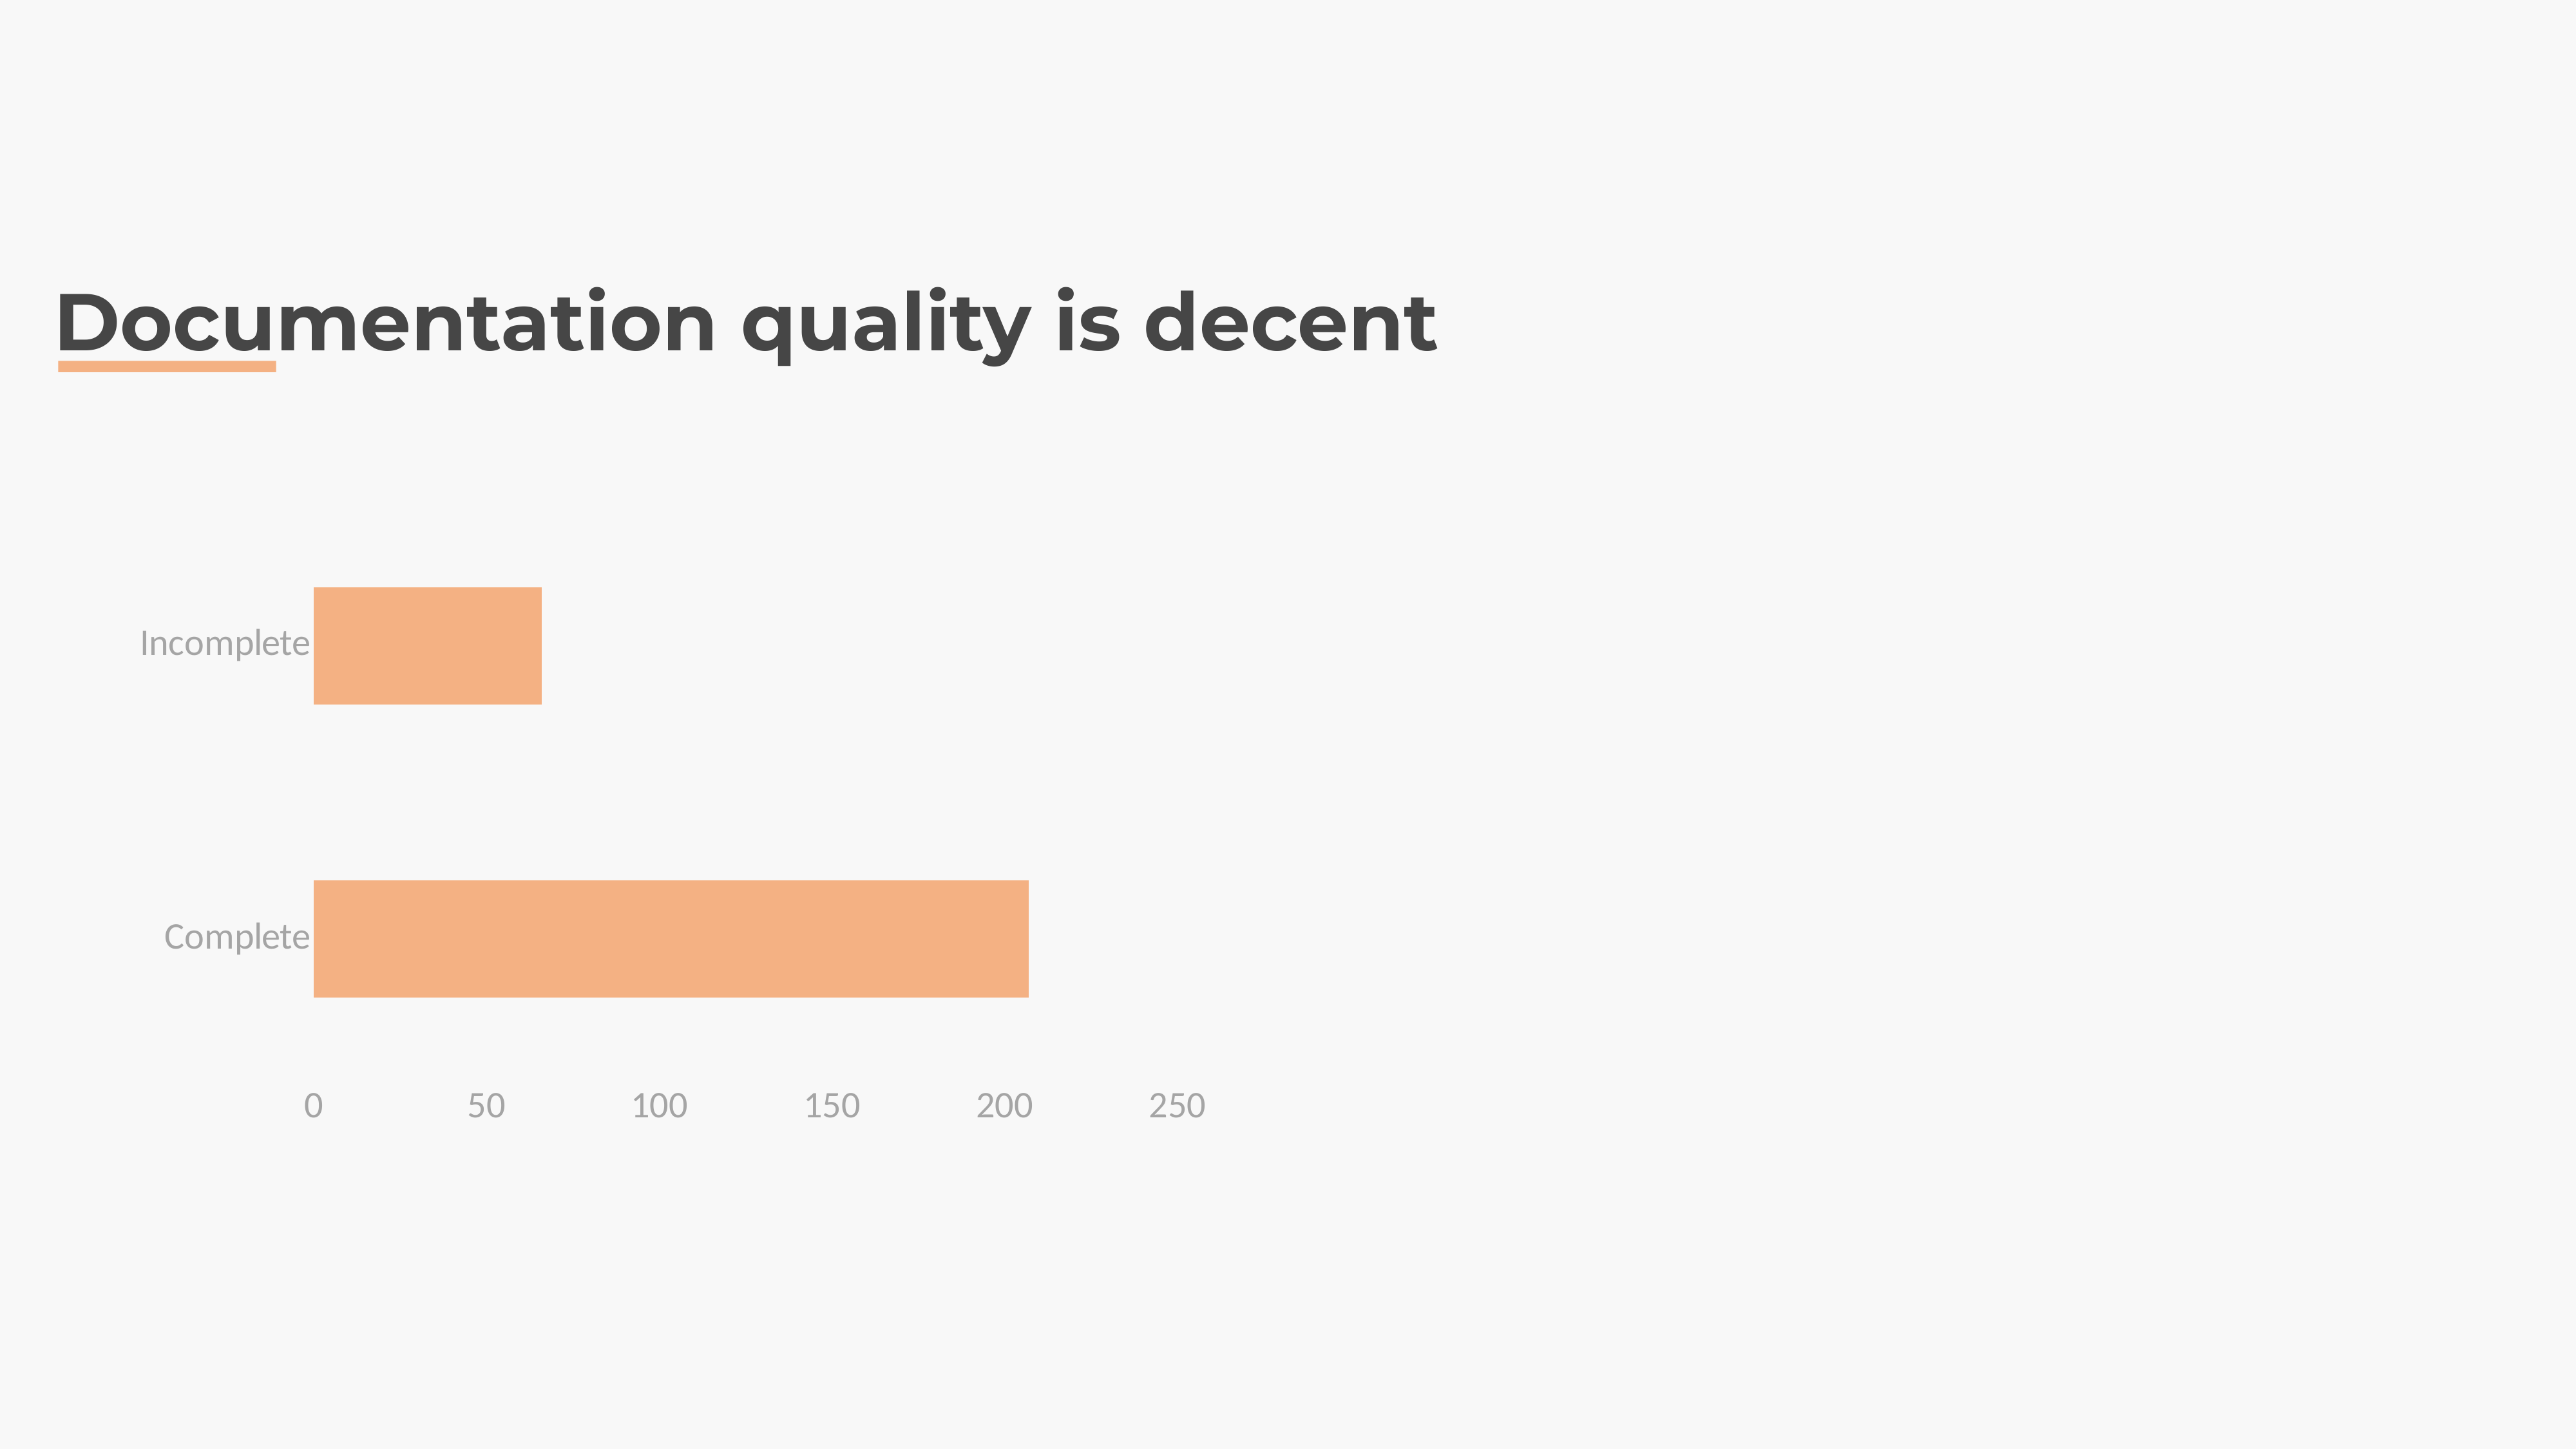

Documentation quality is decent

### Chart

| Category | Datenreihe 1 |
|---|---|
| Complete | 207.0 |
| Incomplete | 66.0 |